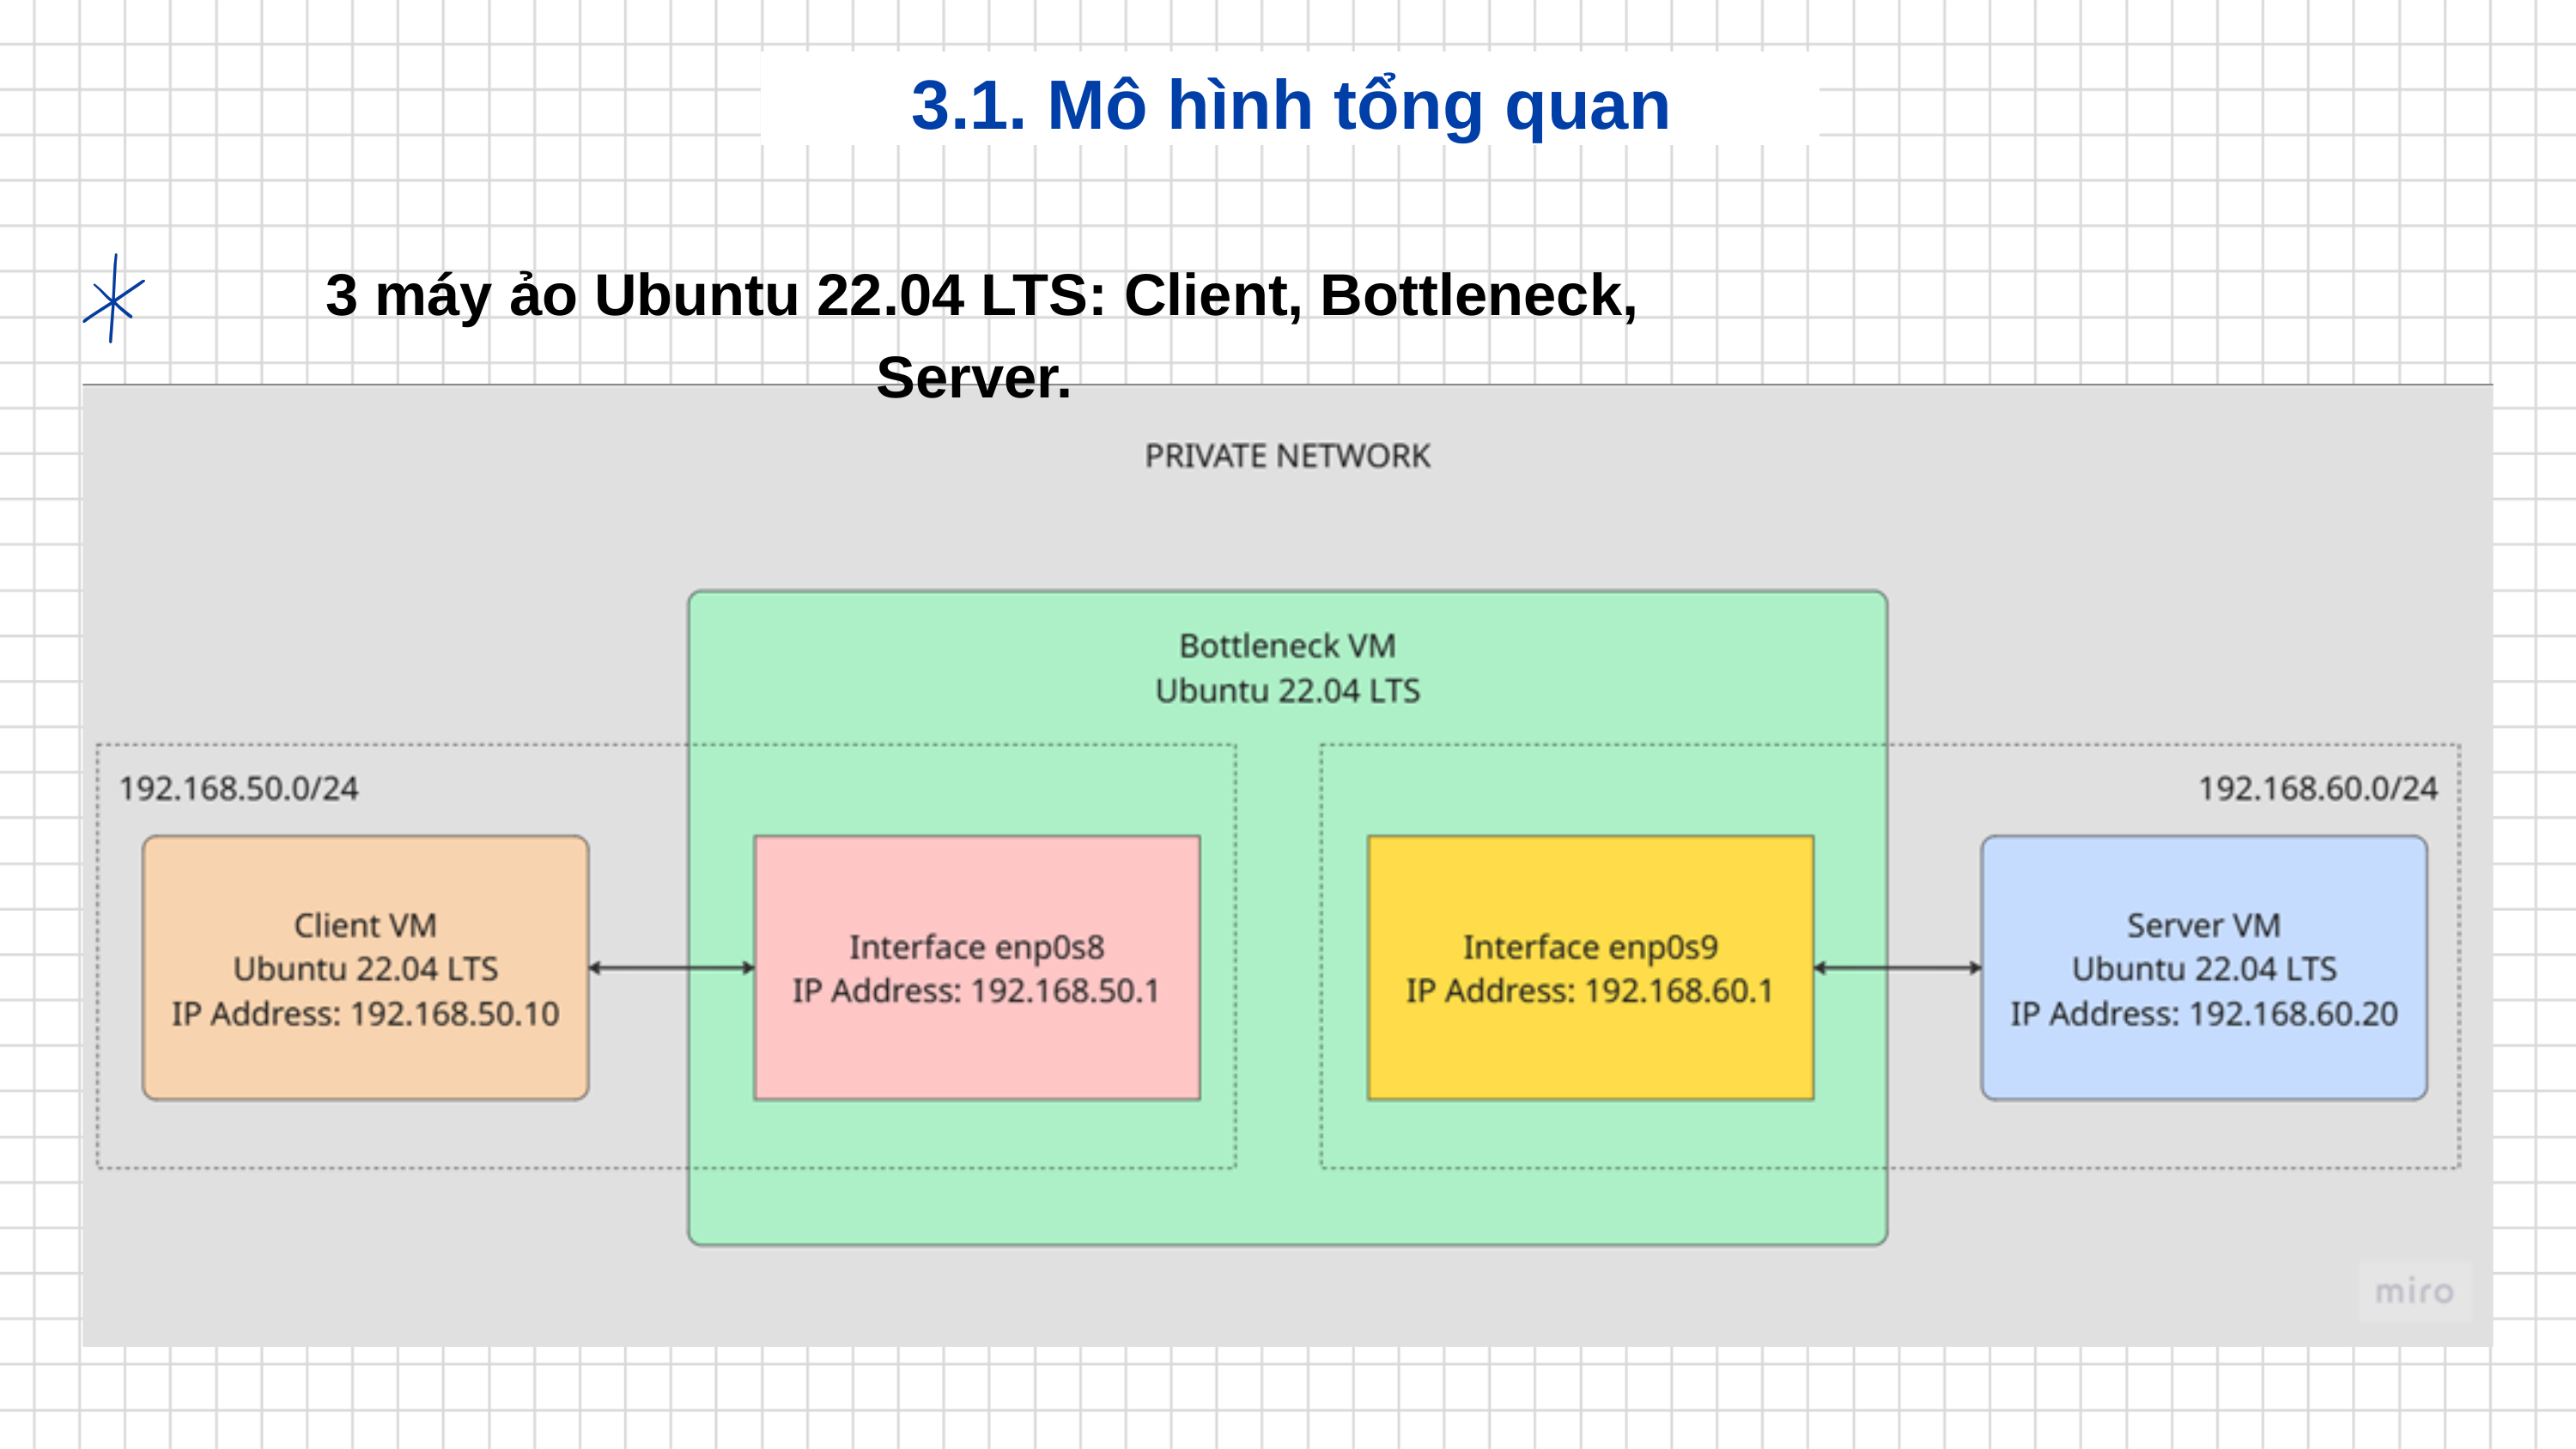

3.1. Mô hình tổng quan

3 máy ảo Ubuntu 22.04 LTS: Client, Bottleneck, Server.